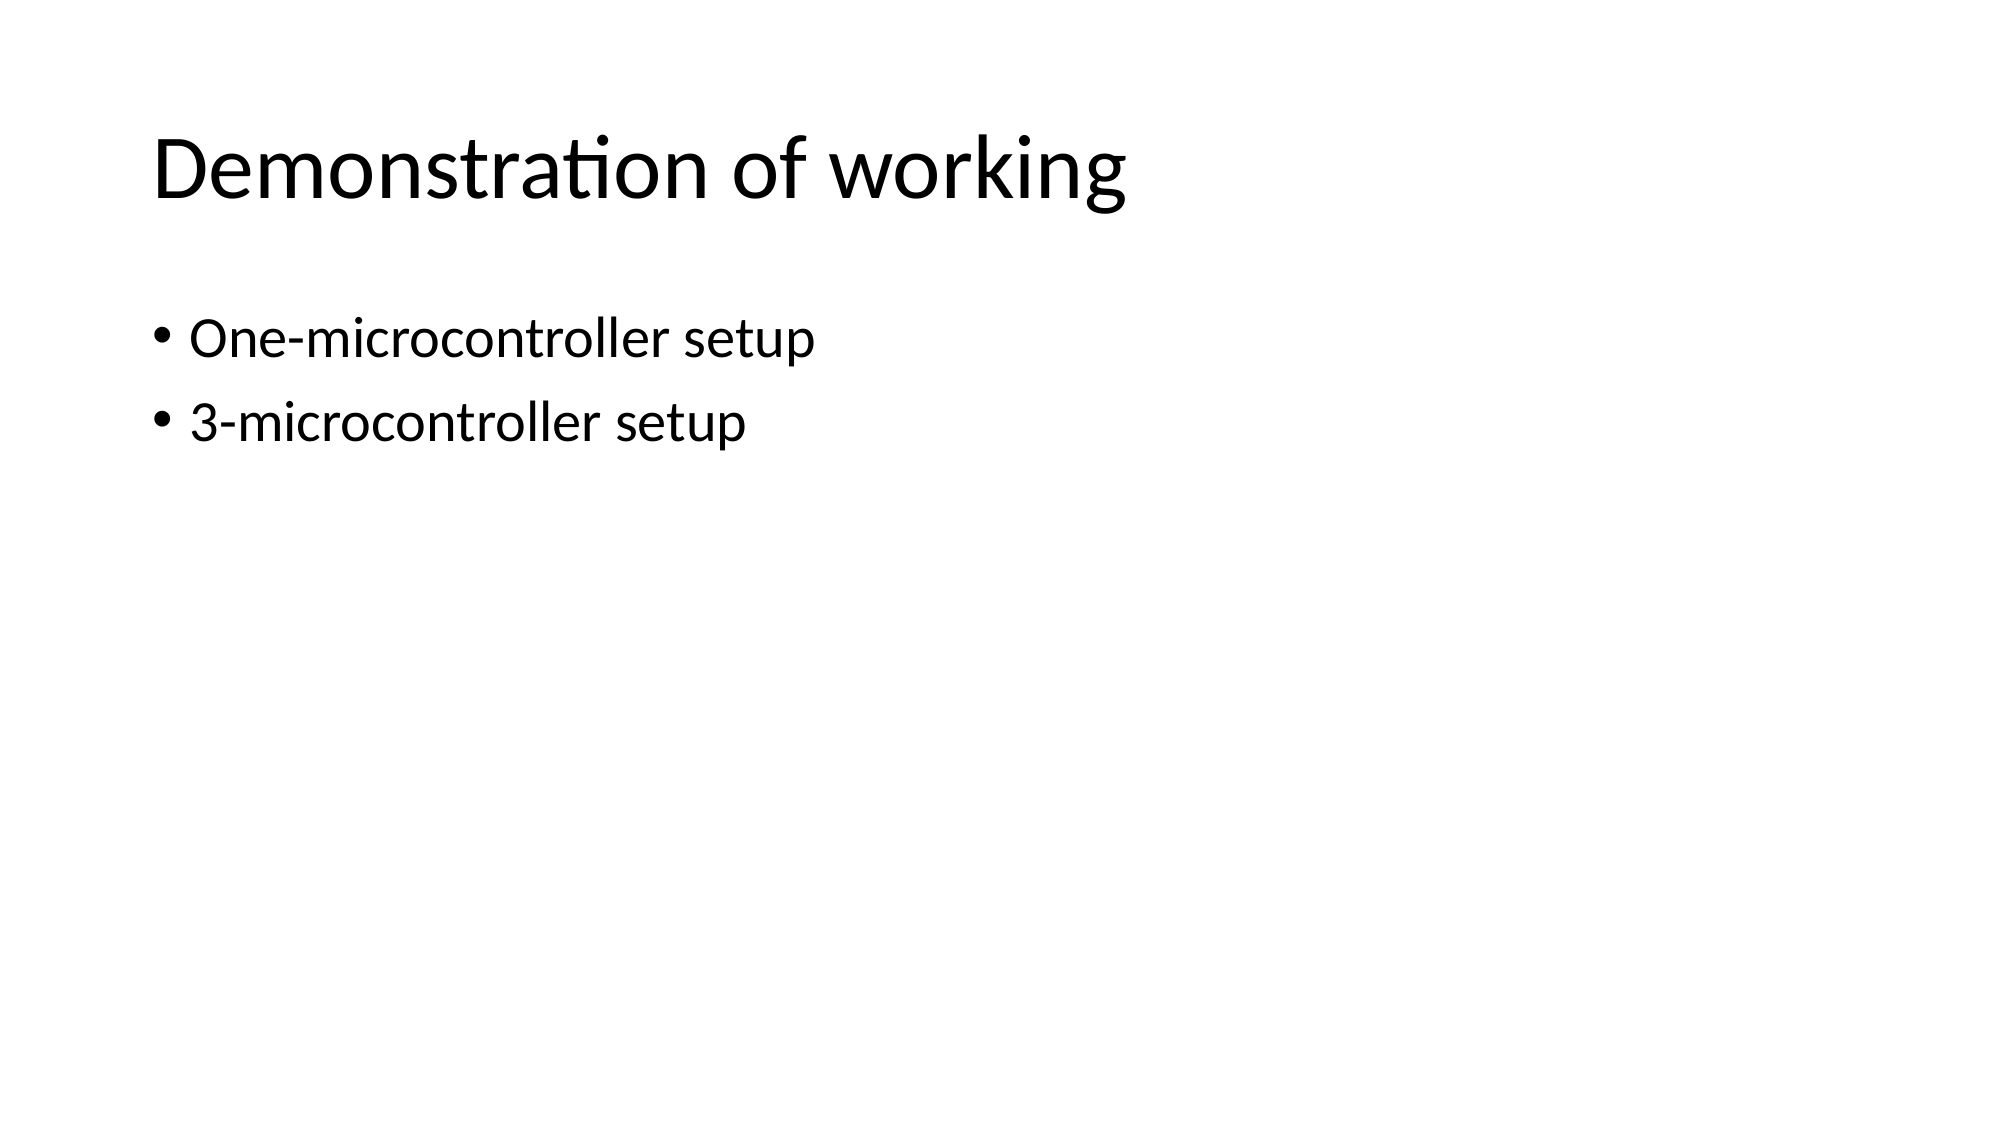

# Demonstration of working
One-microcontroller setup
3-microcontroller setup